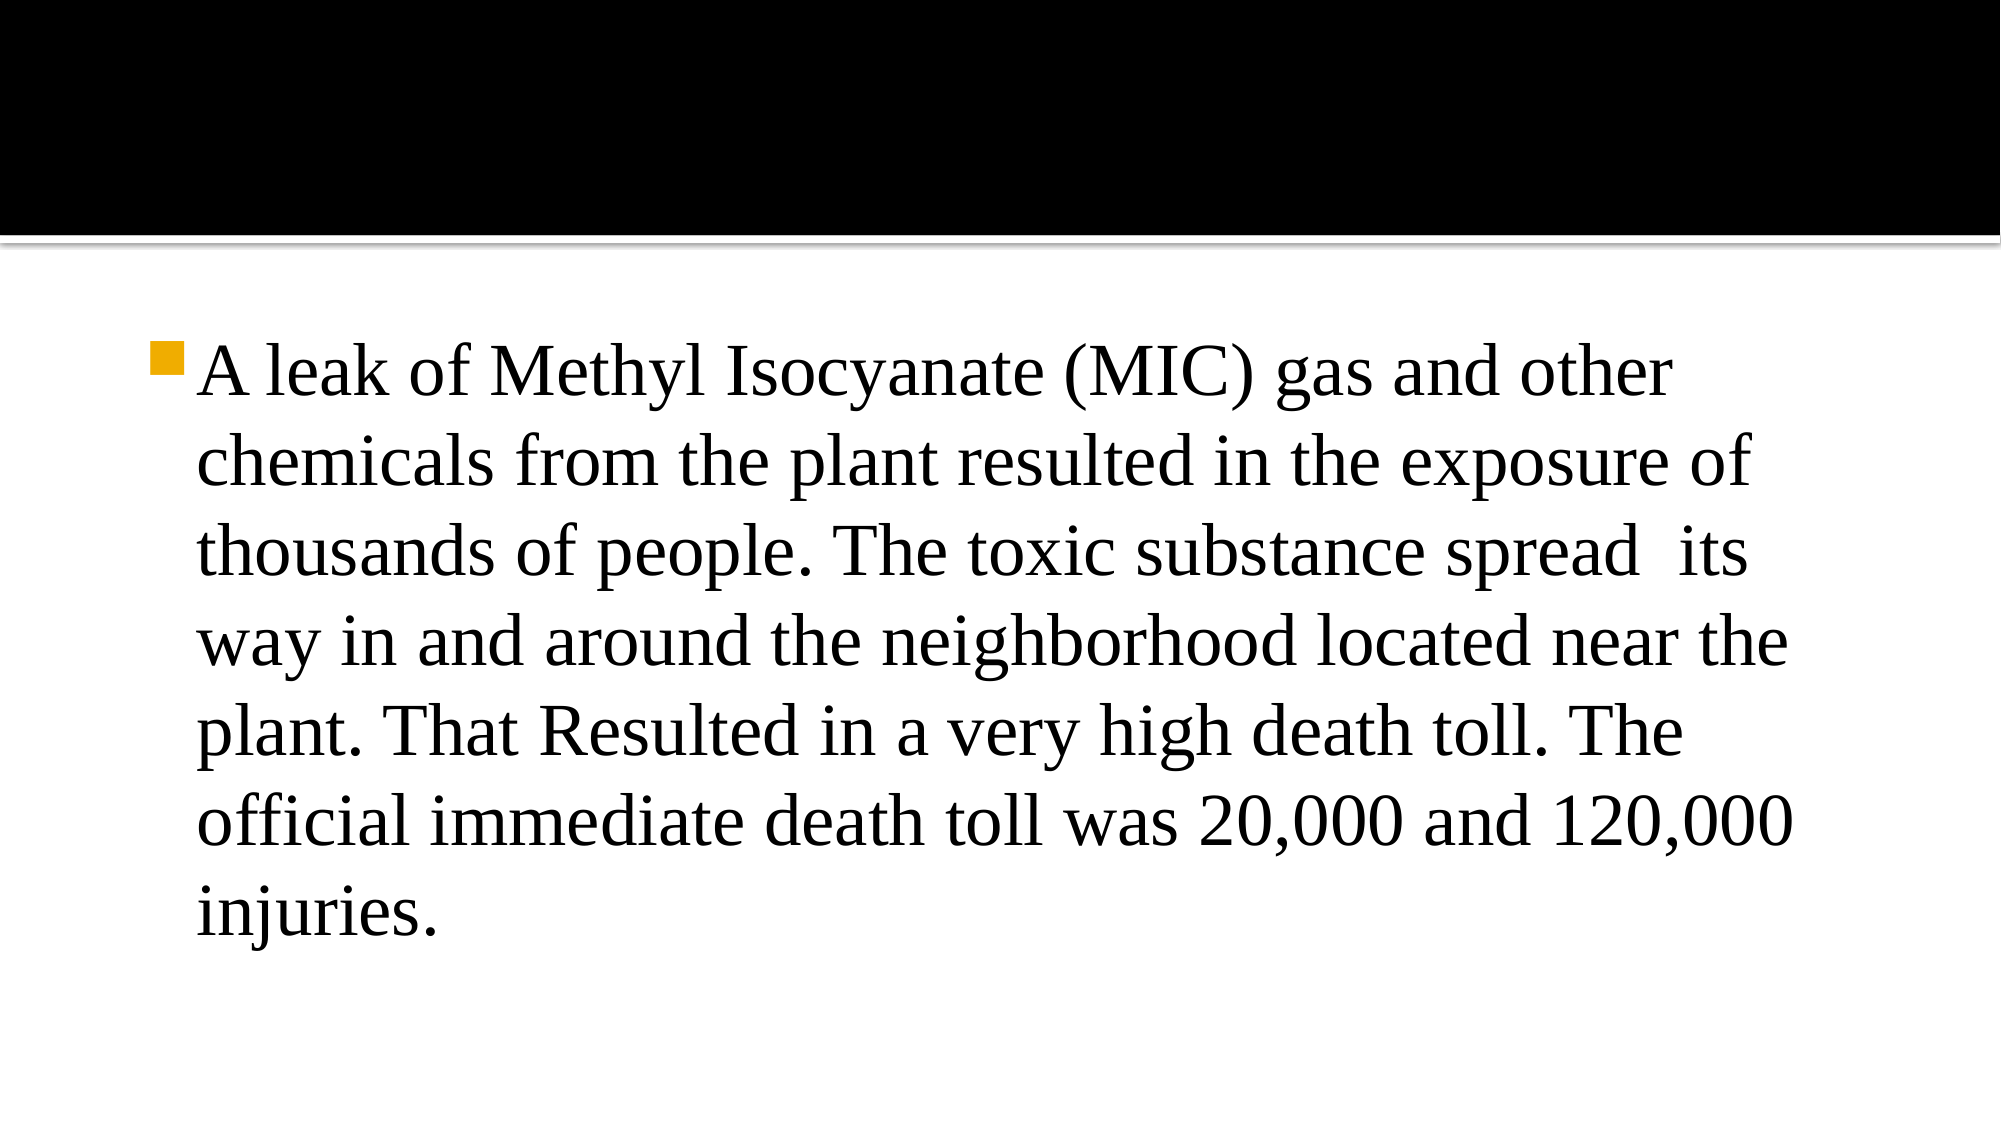

A leak of Methyl Isocyanate (MIC) gas and other chemicals from the plant resulted in the exposure of thousands of people. The toxic substance spread  its way in and around the neighborhood located near the plant. That Resulted in a very high death toll. The official immediate death toll was 20,000 and 120,000 injuries.